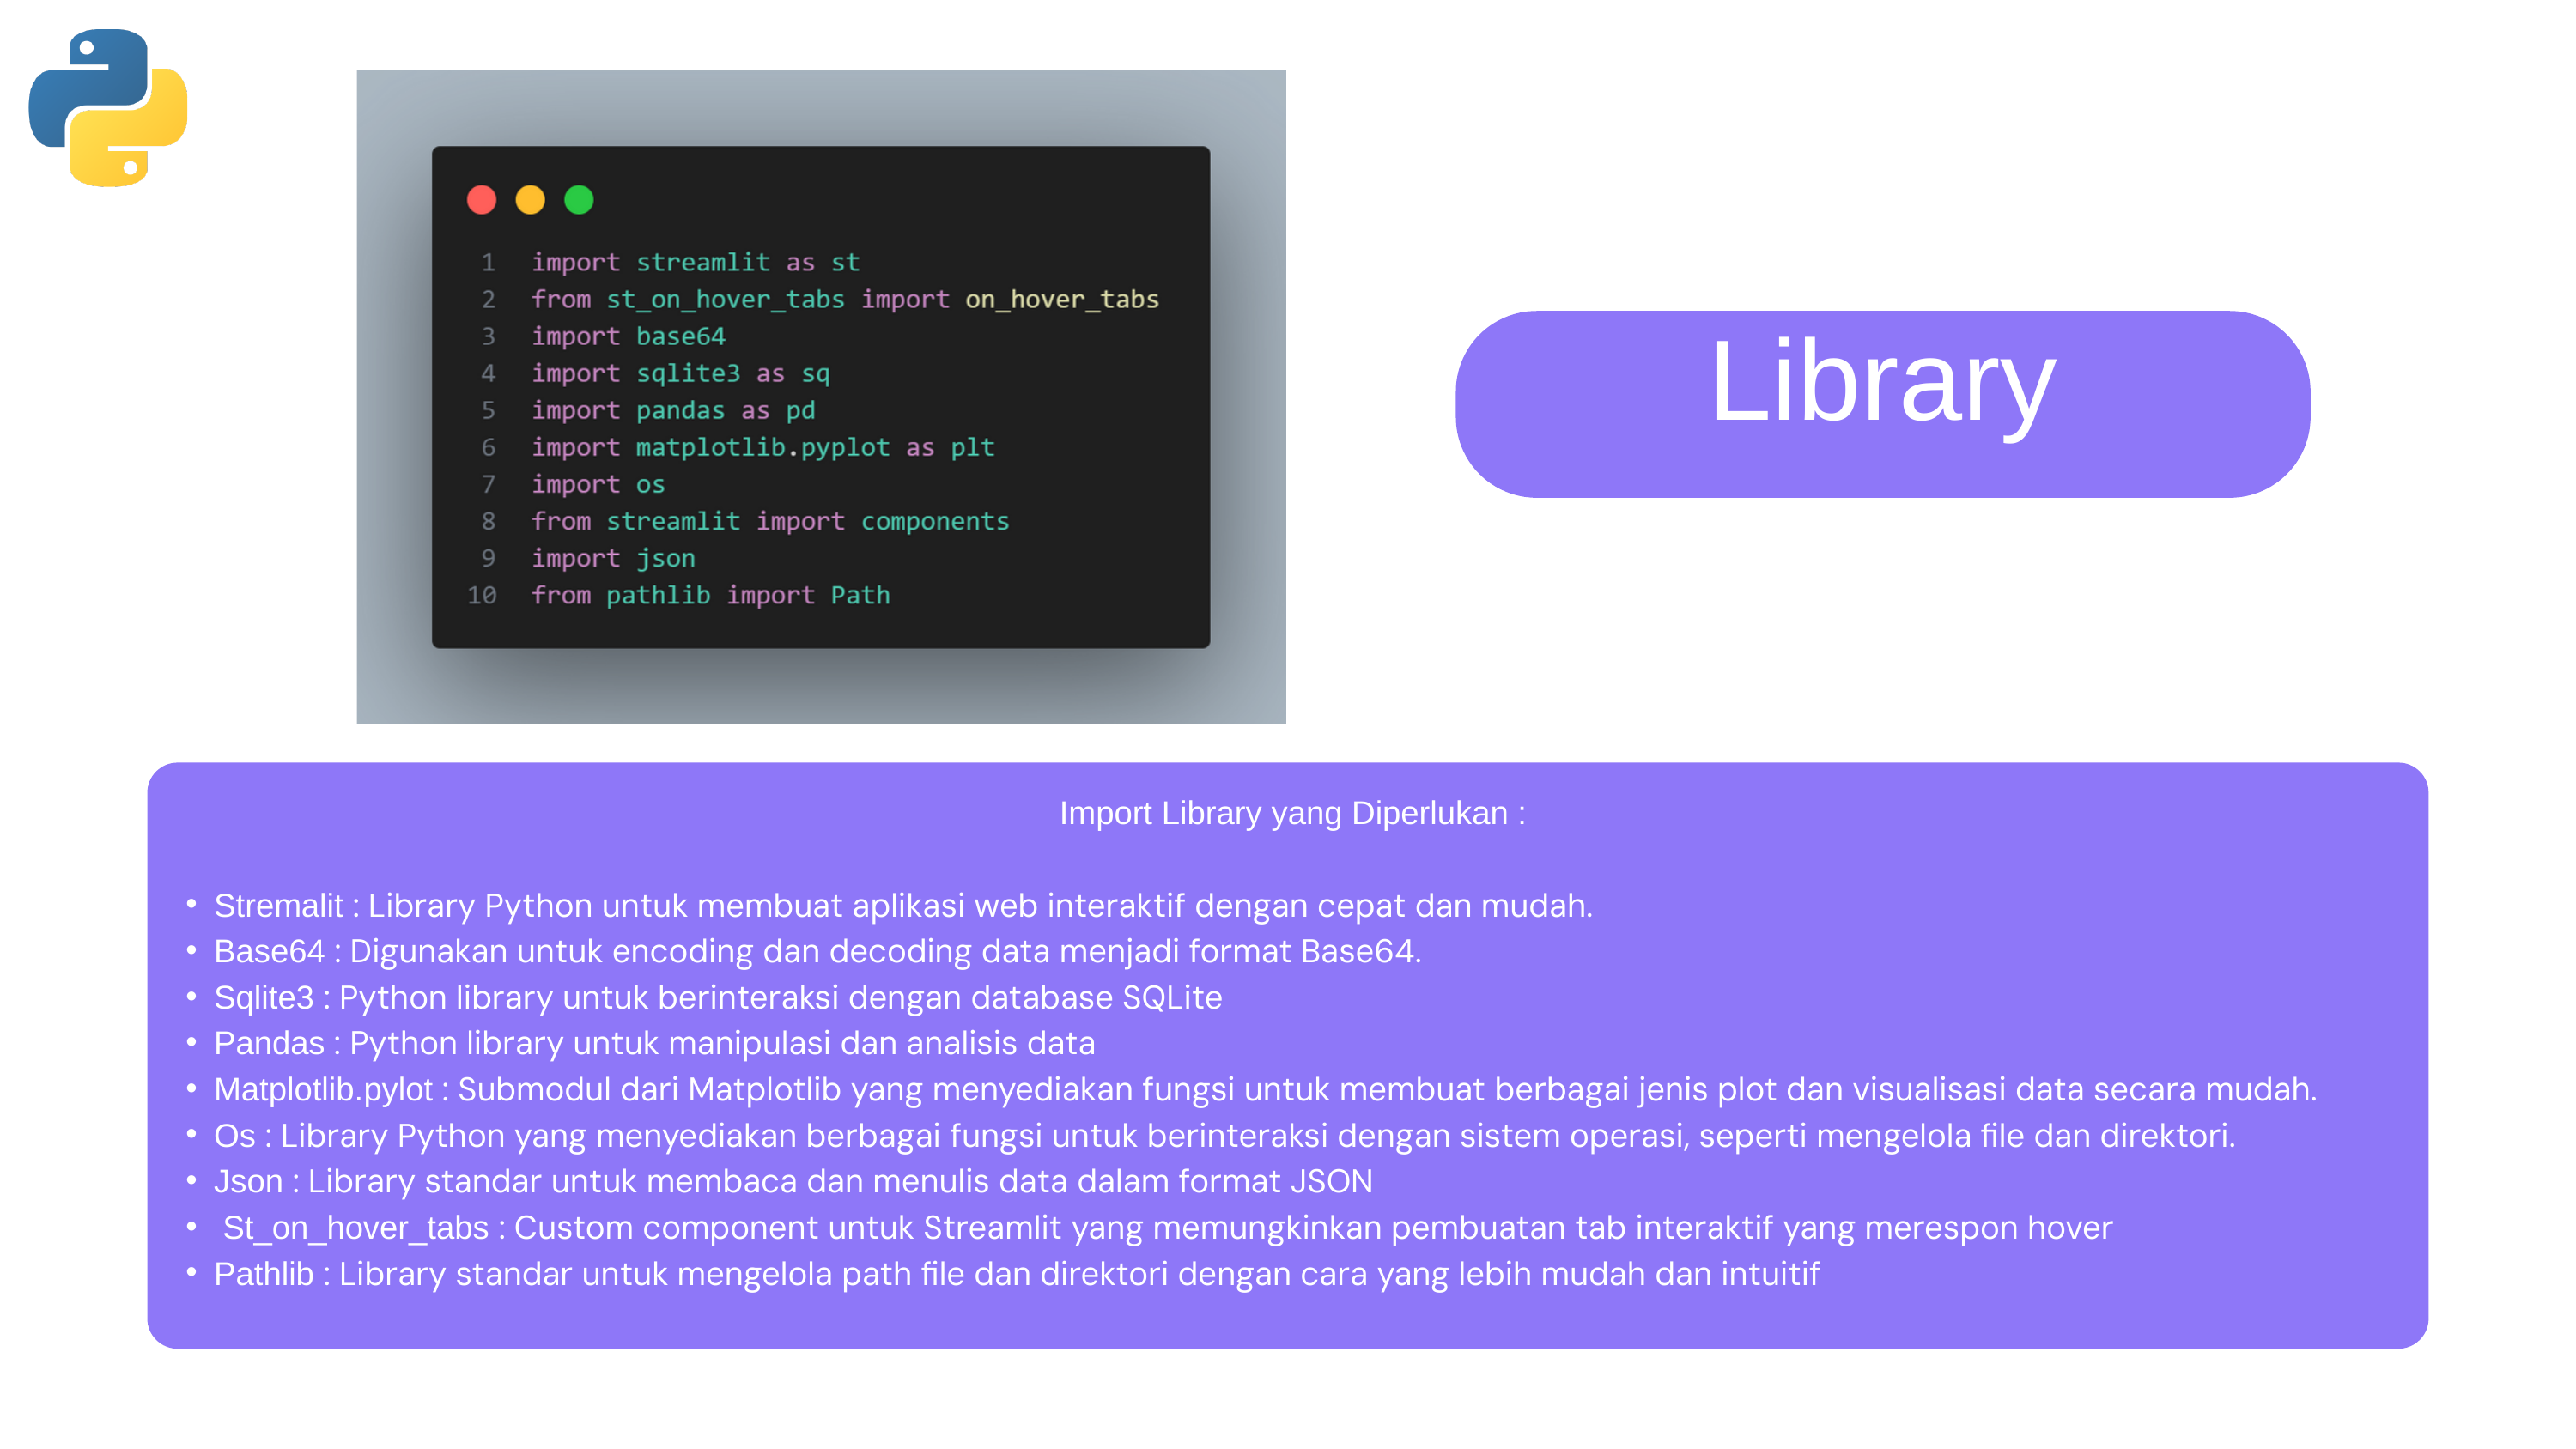

Library

Import Library yang Diperlukan :

Stremalit : Library Python untuk membuat aplikasi web interaktif dengan cepat dan mudah.
Base64 : Digunakan untuk encoding dan decoding data menjadi format Base64.
Sqlite3 : Python library untuk berinteraksi dengan database SQLite
Pandas : Python library untuk manipulasi dan analisis data
Matplotlib.pylot : Submodul dari Matplotlib yang menyediakan fungsi untuk membuat berbagai jenis plot dan visualisasi data secara mudah.
Os : Library Python yang menyediakan berbagai fungsi untuk berinteraksi dengan sistem operasi, seperti mengelola file dan direktori.
Json : Library standar untuk membaca dan menulis data dalam format JSON
 St_on_hover_tabs : Custom component untuk Streamlit yang memungkinkan pembuatan tab interaktif yang merespon hover
Pathlib : Library standar untuk mengelola path file dan direktori dengan cara yang lebih mudah dan intuitif